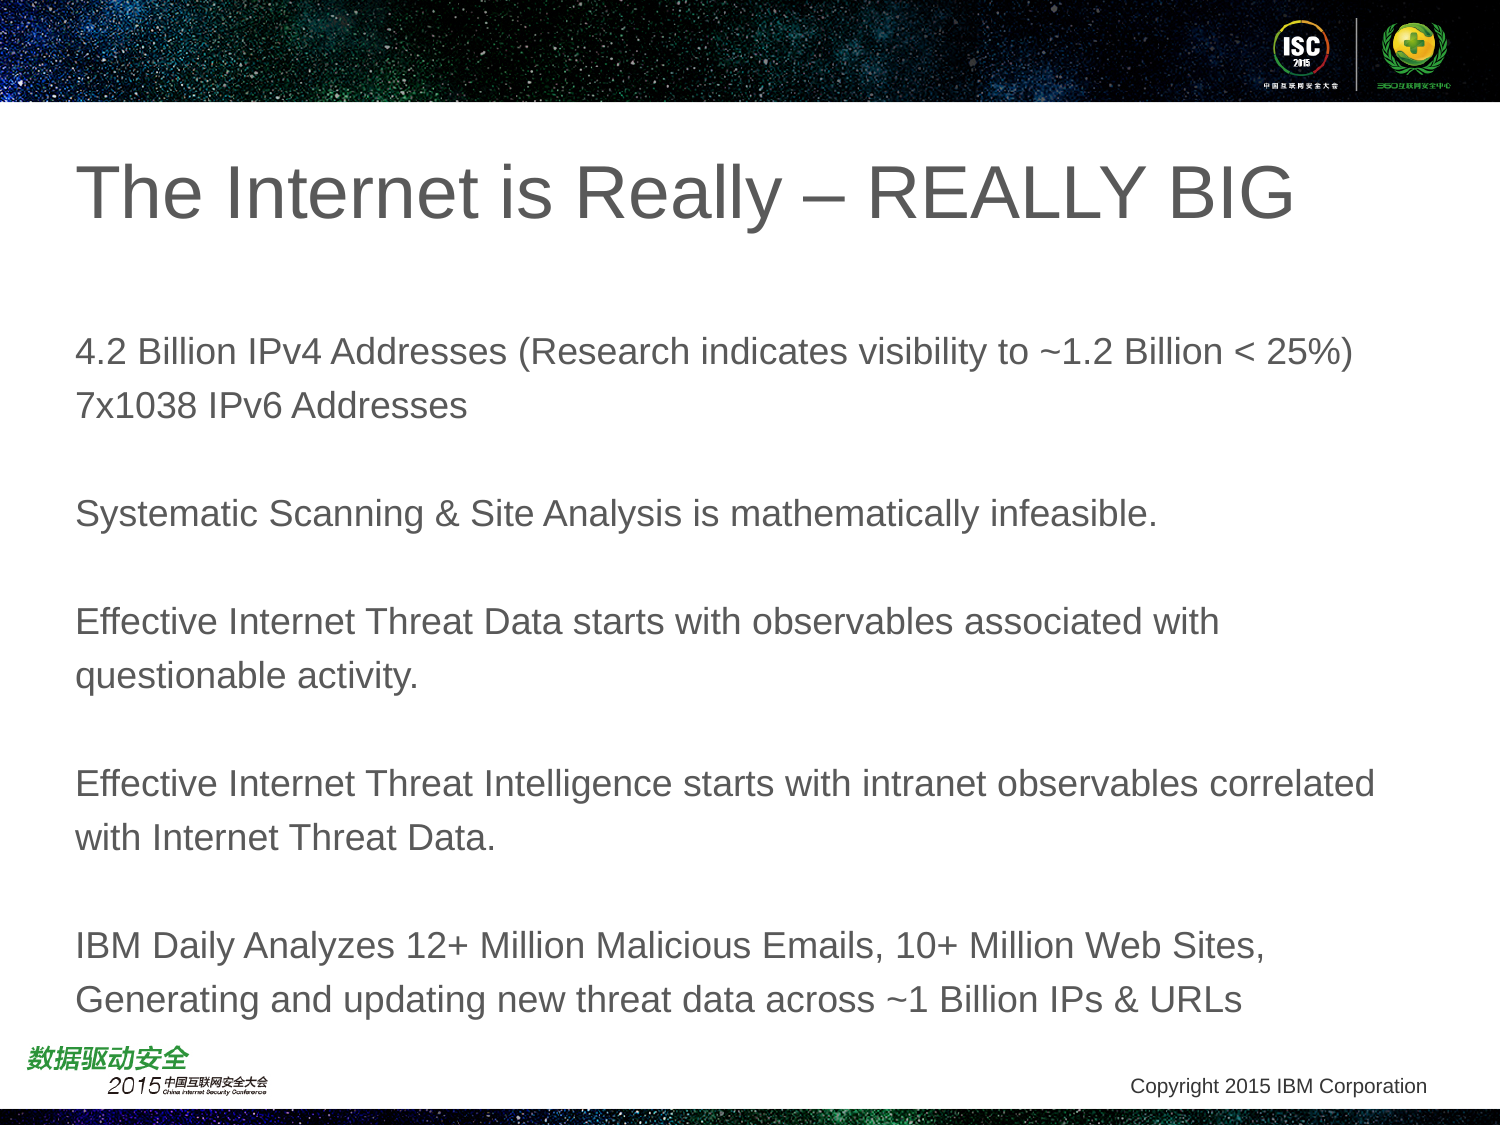

# The Internet is Really – REALLY BIG
4.2 Billion IPv4 Addresses (Research indicates visibility to ~1.2 Billion < 25%)
7x1038 IPv6 Addresses

Systematic Scanning & Site Analysis is mathematically infeasible.

Effective Internet Threat Data starts with observables associated with questionable activity.

Effective Internet Threat Intelligence starts with intranet observables correlated with Internet Threat Data.

IBM Daily Analyzes 12+ Million Malicious Emails, 10+ Million Web Sites, Generating and updating new threat data across ~1 Billion IPs & URLs